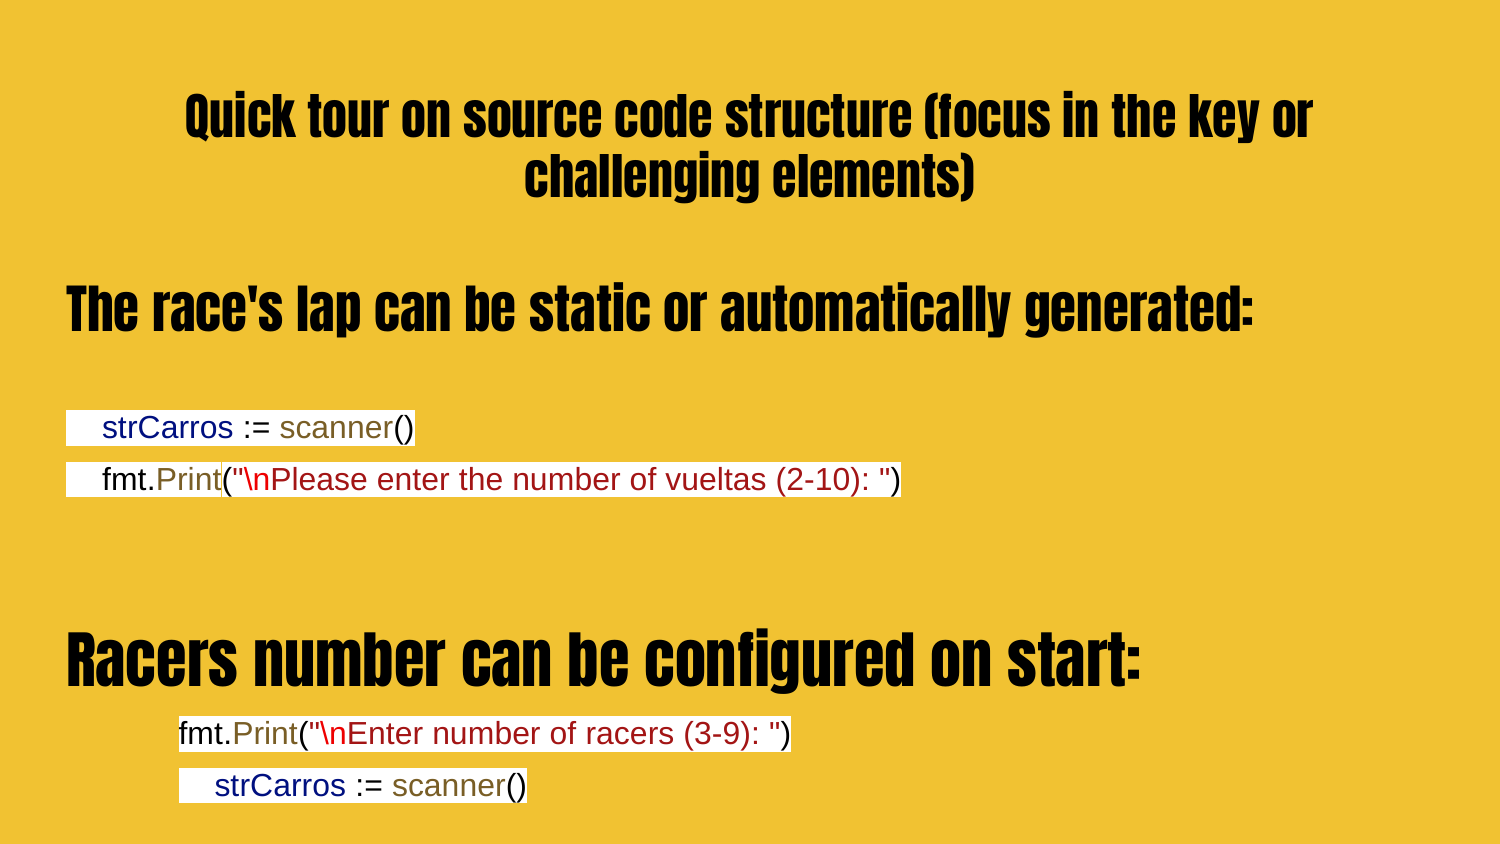

# Quick tour on source code structure (focus in the key or challenging elements)
The race's lap can be static or automatically generated:

    strCarros := scanner()
    fmt.Print("\nPlease enter the number of vueltas (2-10): ")

Racers number can be configured on start:
fmt.Print("\nEnter number of racers (3-9): ")
    strCarros := scanner()